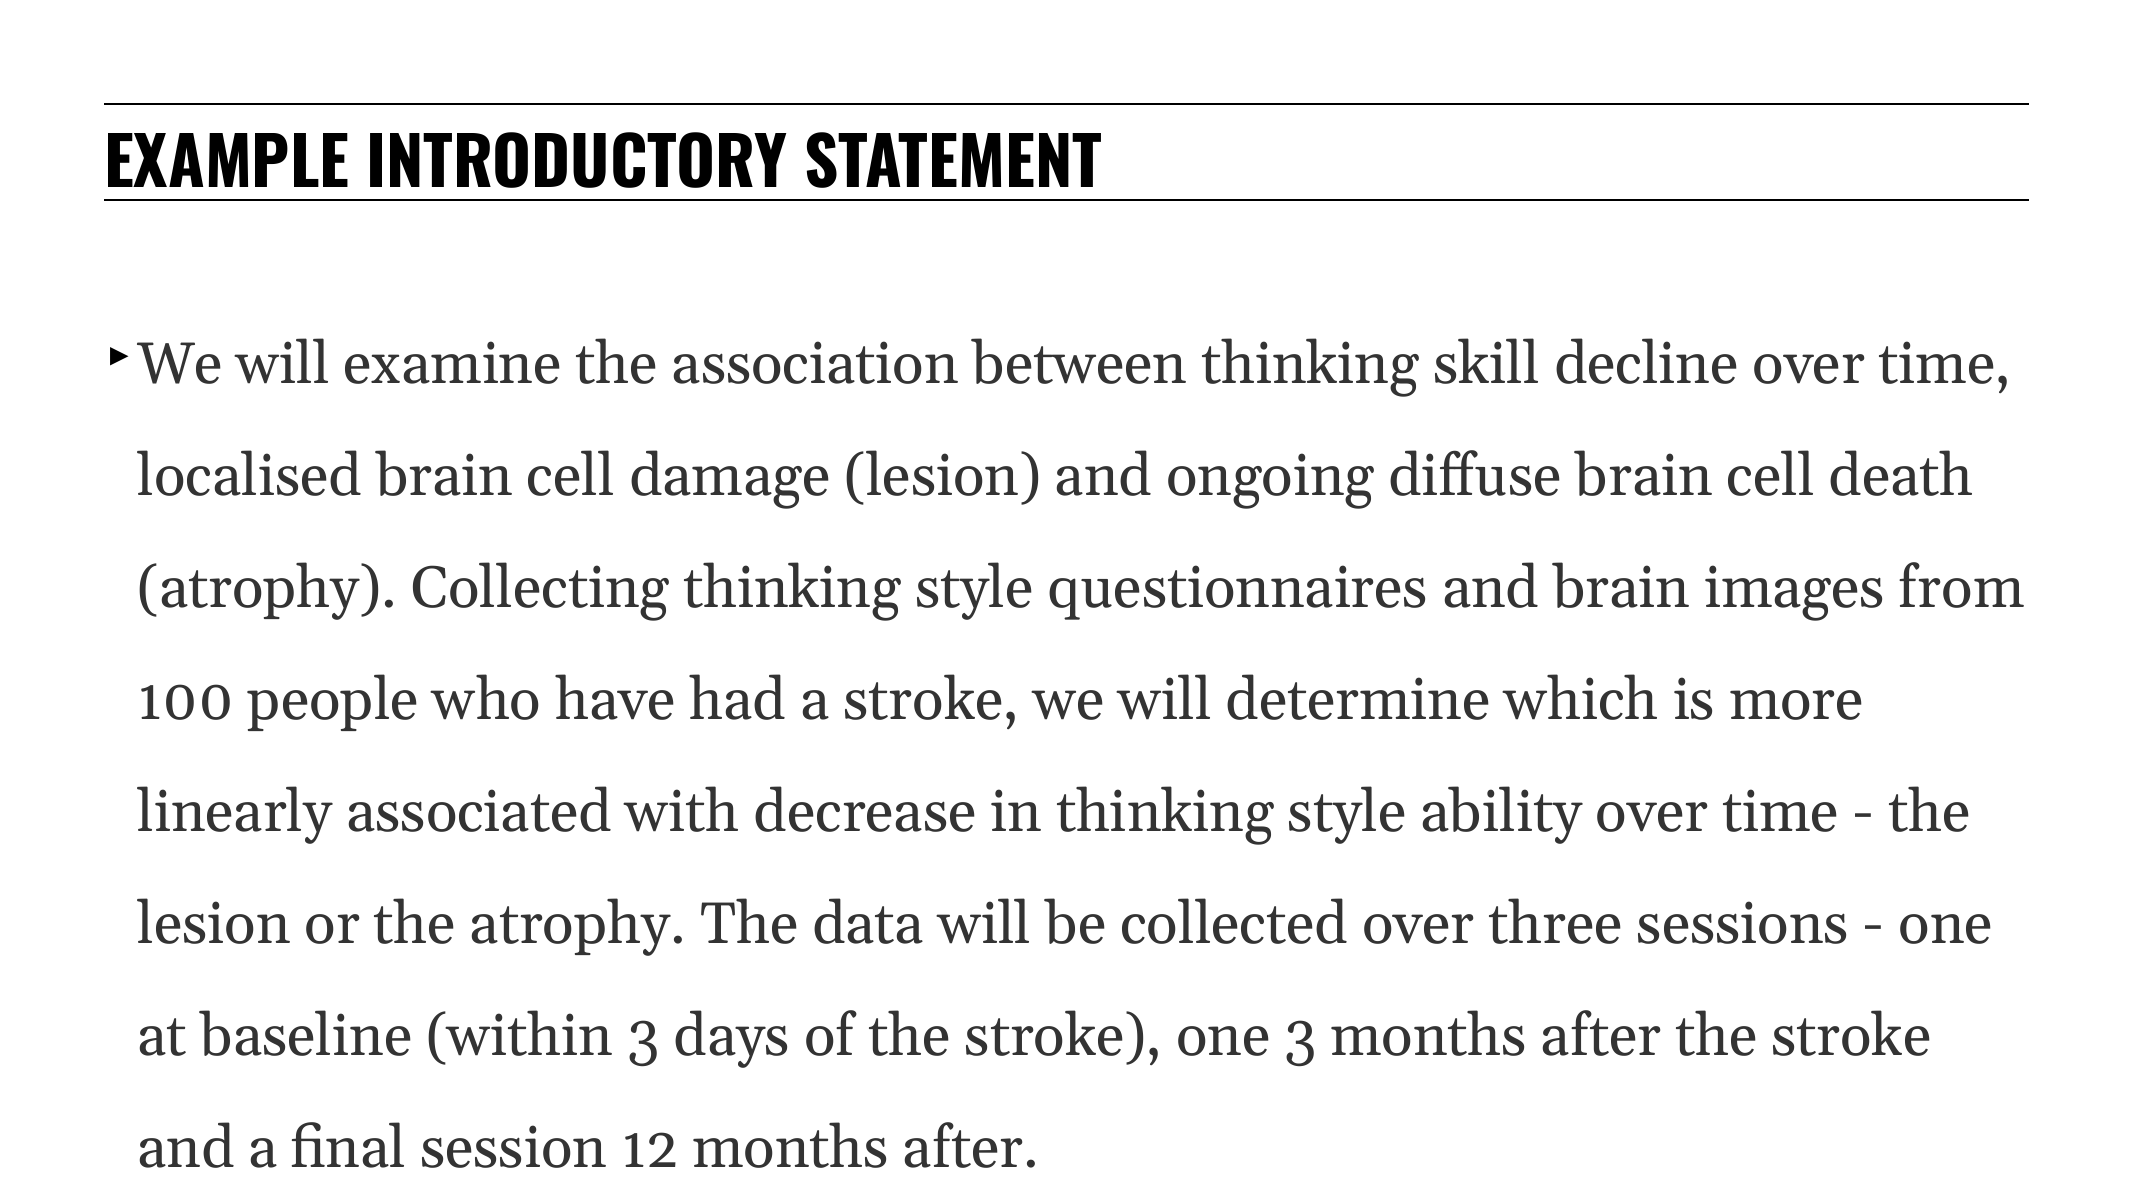

EXAMPLE INTRODUCTORY STATEMENT

We will examine the association between thinking skill decline over time, localised brain cell damage (lesion) and ongoing diffuse brain cell death (atrophy). Collecting thinking style questionnaires and brain images from 100 people who have had a stroke, we will determine which is more linearly associated with decrease in thinking style ability over time - the lesion or the atrophy. The data will be collected over three sessions - one at baseline (within 3 days of the stroke), one 3 months after the stroke and a final session 12 months after.